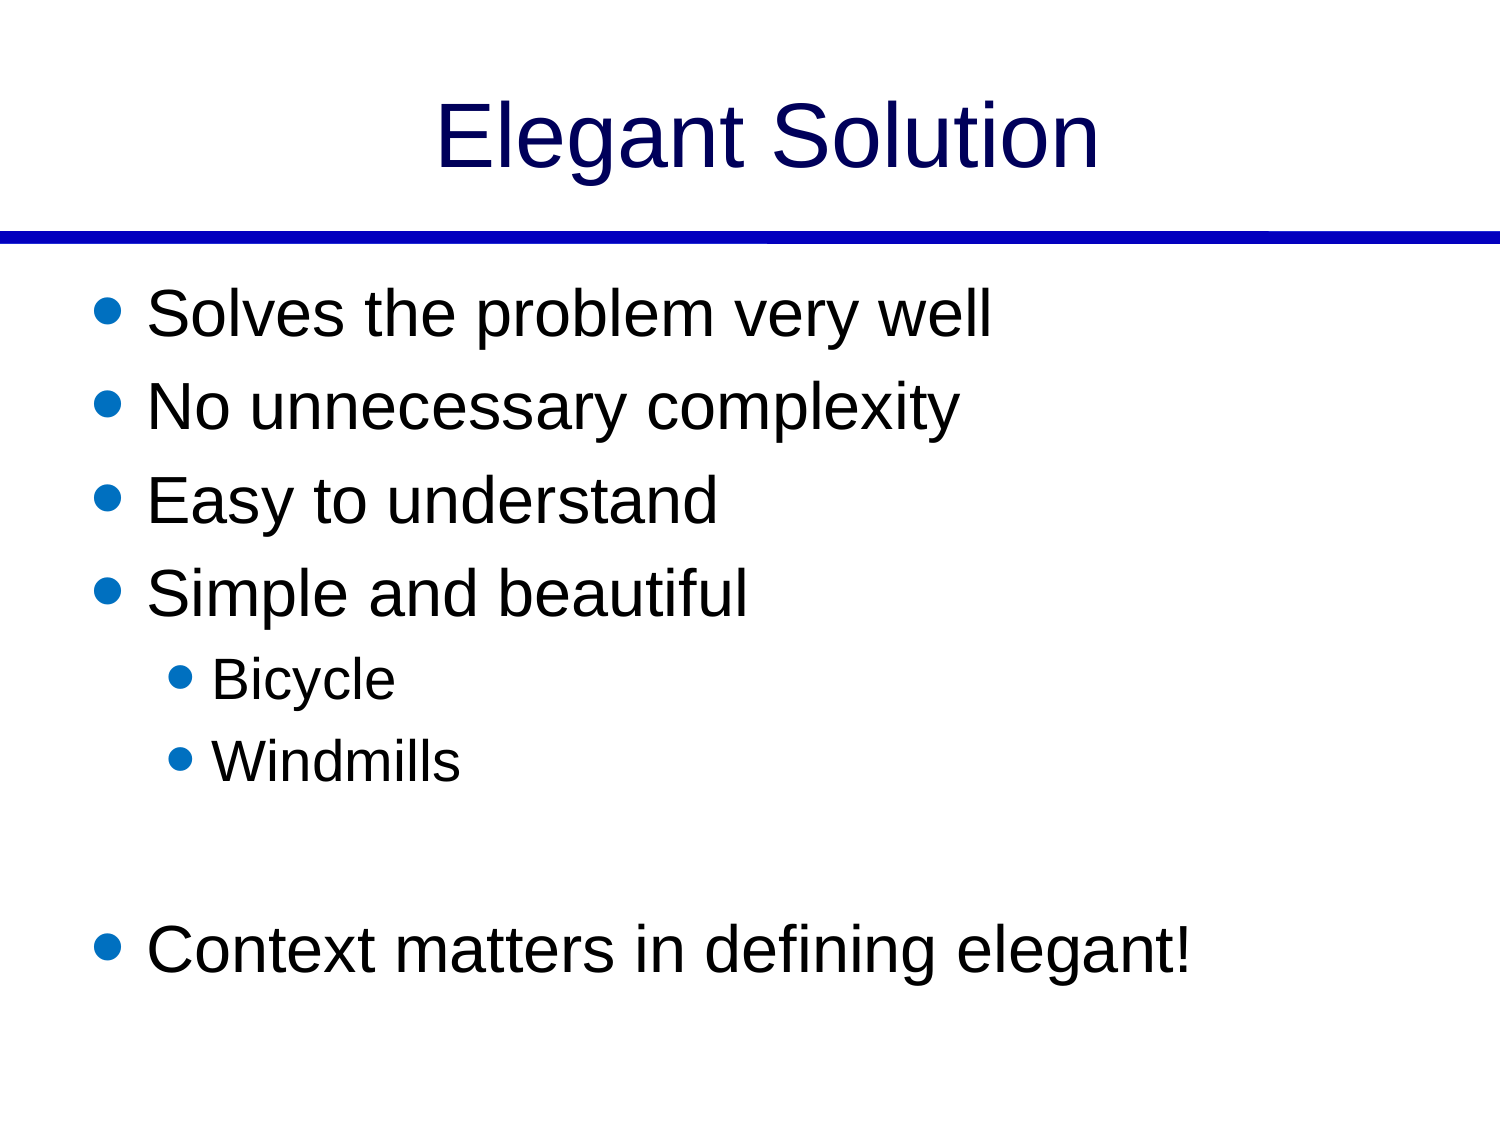

# Elegant Solution
Solves the problem very well
No unnecessary complexity
Easy to understand
Simple and beautiful
Bicycle
Windmills

Context matters in defining elegant!